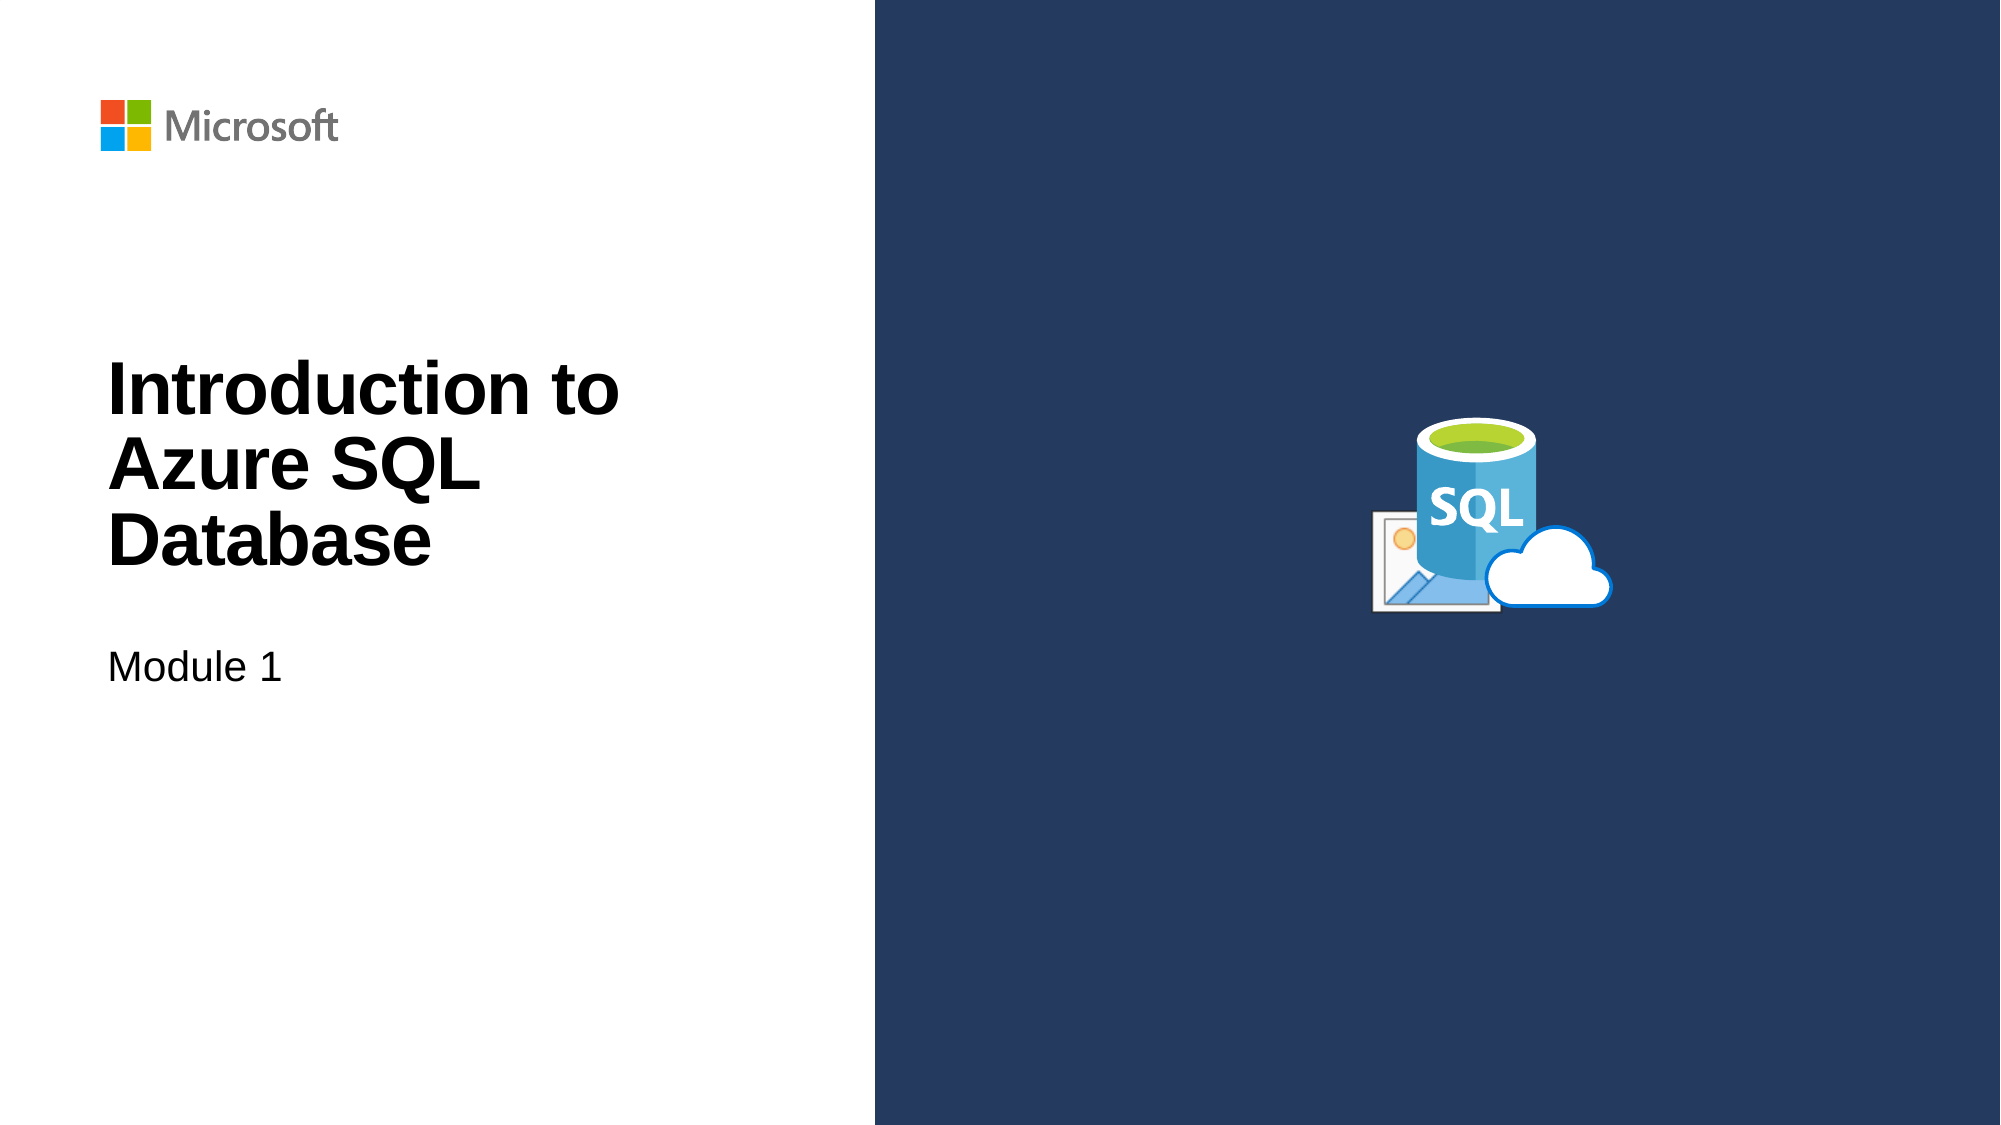

# Introduction to Azure SQL Database

Module 1